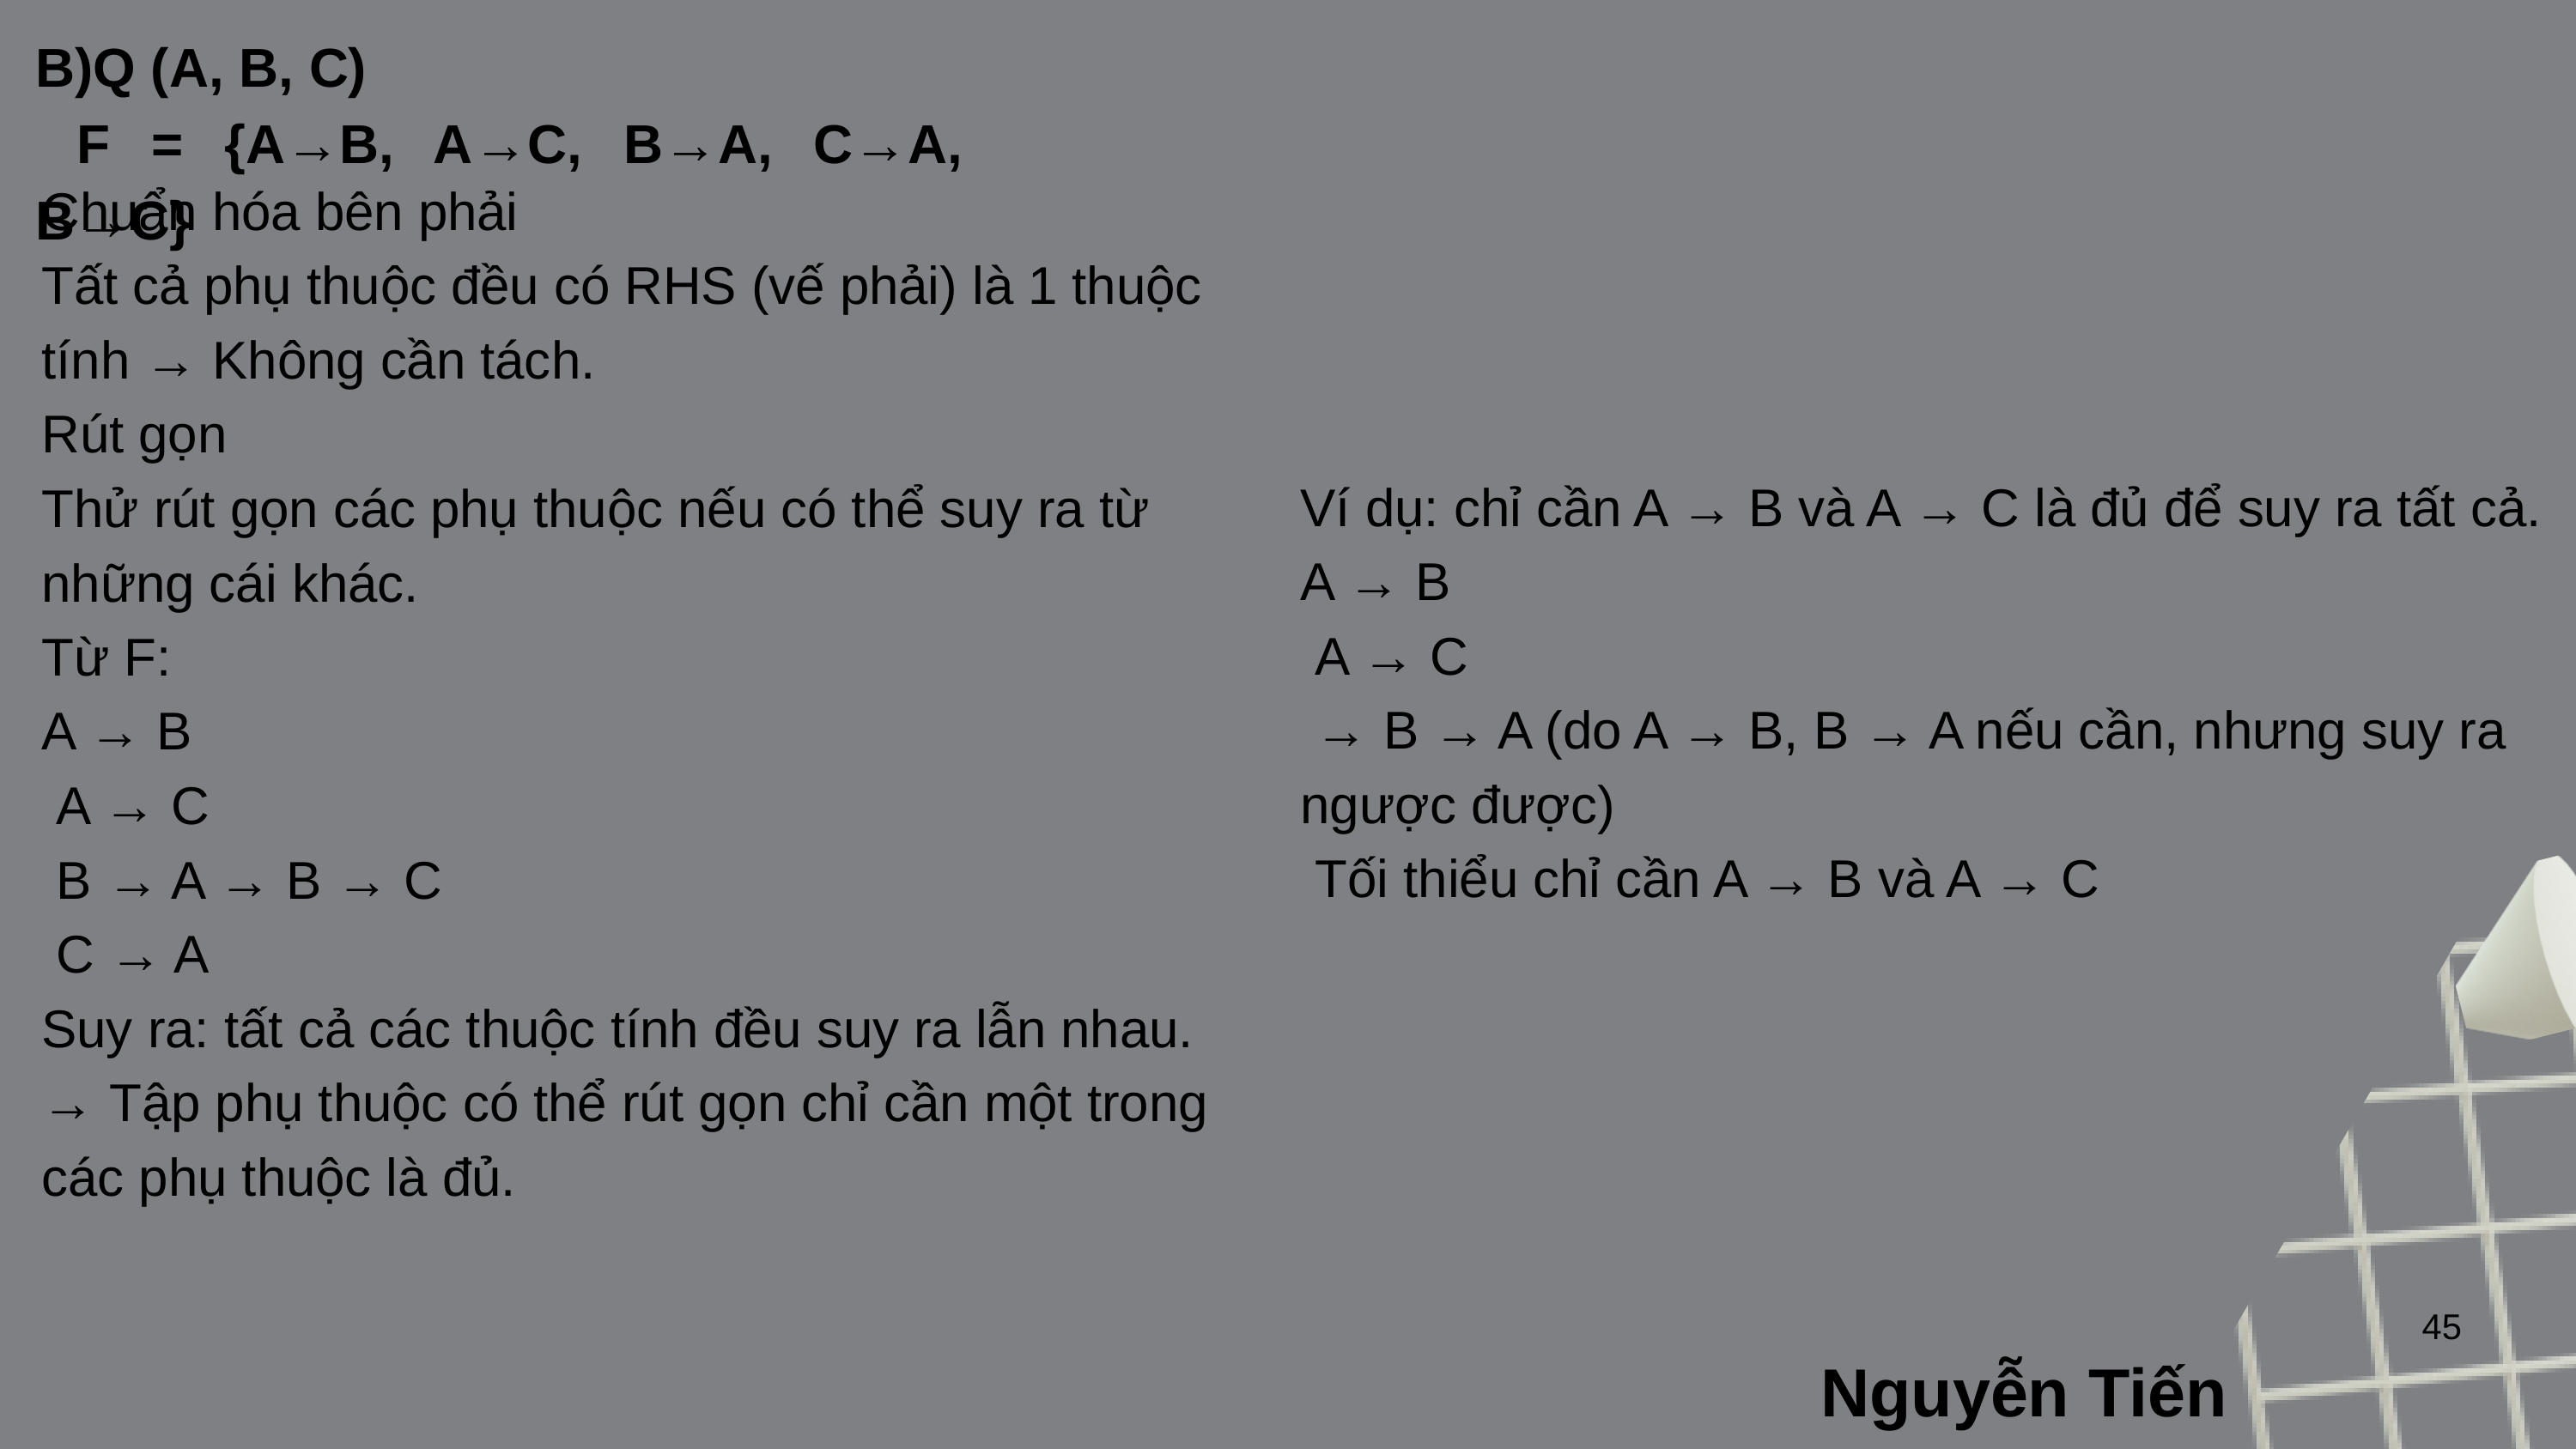

B)Q (A, B, C)
 F = {A→B, A→C, B→A, C→A, B→C}
Chuẩn hóa bên phải
Tất cả phụ thuộc đều có RHS (vế phải) là 1 thuộc tính → Không cần tách.
Rút gọn
Thử rút gọn các phụ thuộc nếu có thể suy ra từ những cái khác.
Từ F:
A → B
 A → C
 B → A → B → C
 C → A
Suy ra: tất cả các thuộc tính đều suy ra lẫn nhau.
→ Tập phụ thuộc có thể rút gọn chỉ cần một trong các phụ thuộc là đủ.

Ví dụ: chỉ cần A → B và A → C là đủ để suy ra tất cả.
A → B
 A → C
 → B → A (do A → B, B → A nếu cần, nhưng suy ra ngược được)
 Tối thiểu chỉ cần A → B và A → C

45
Nguyễn Tiến Đạt